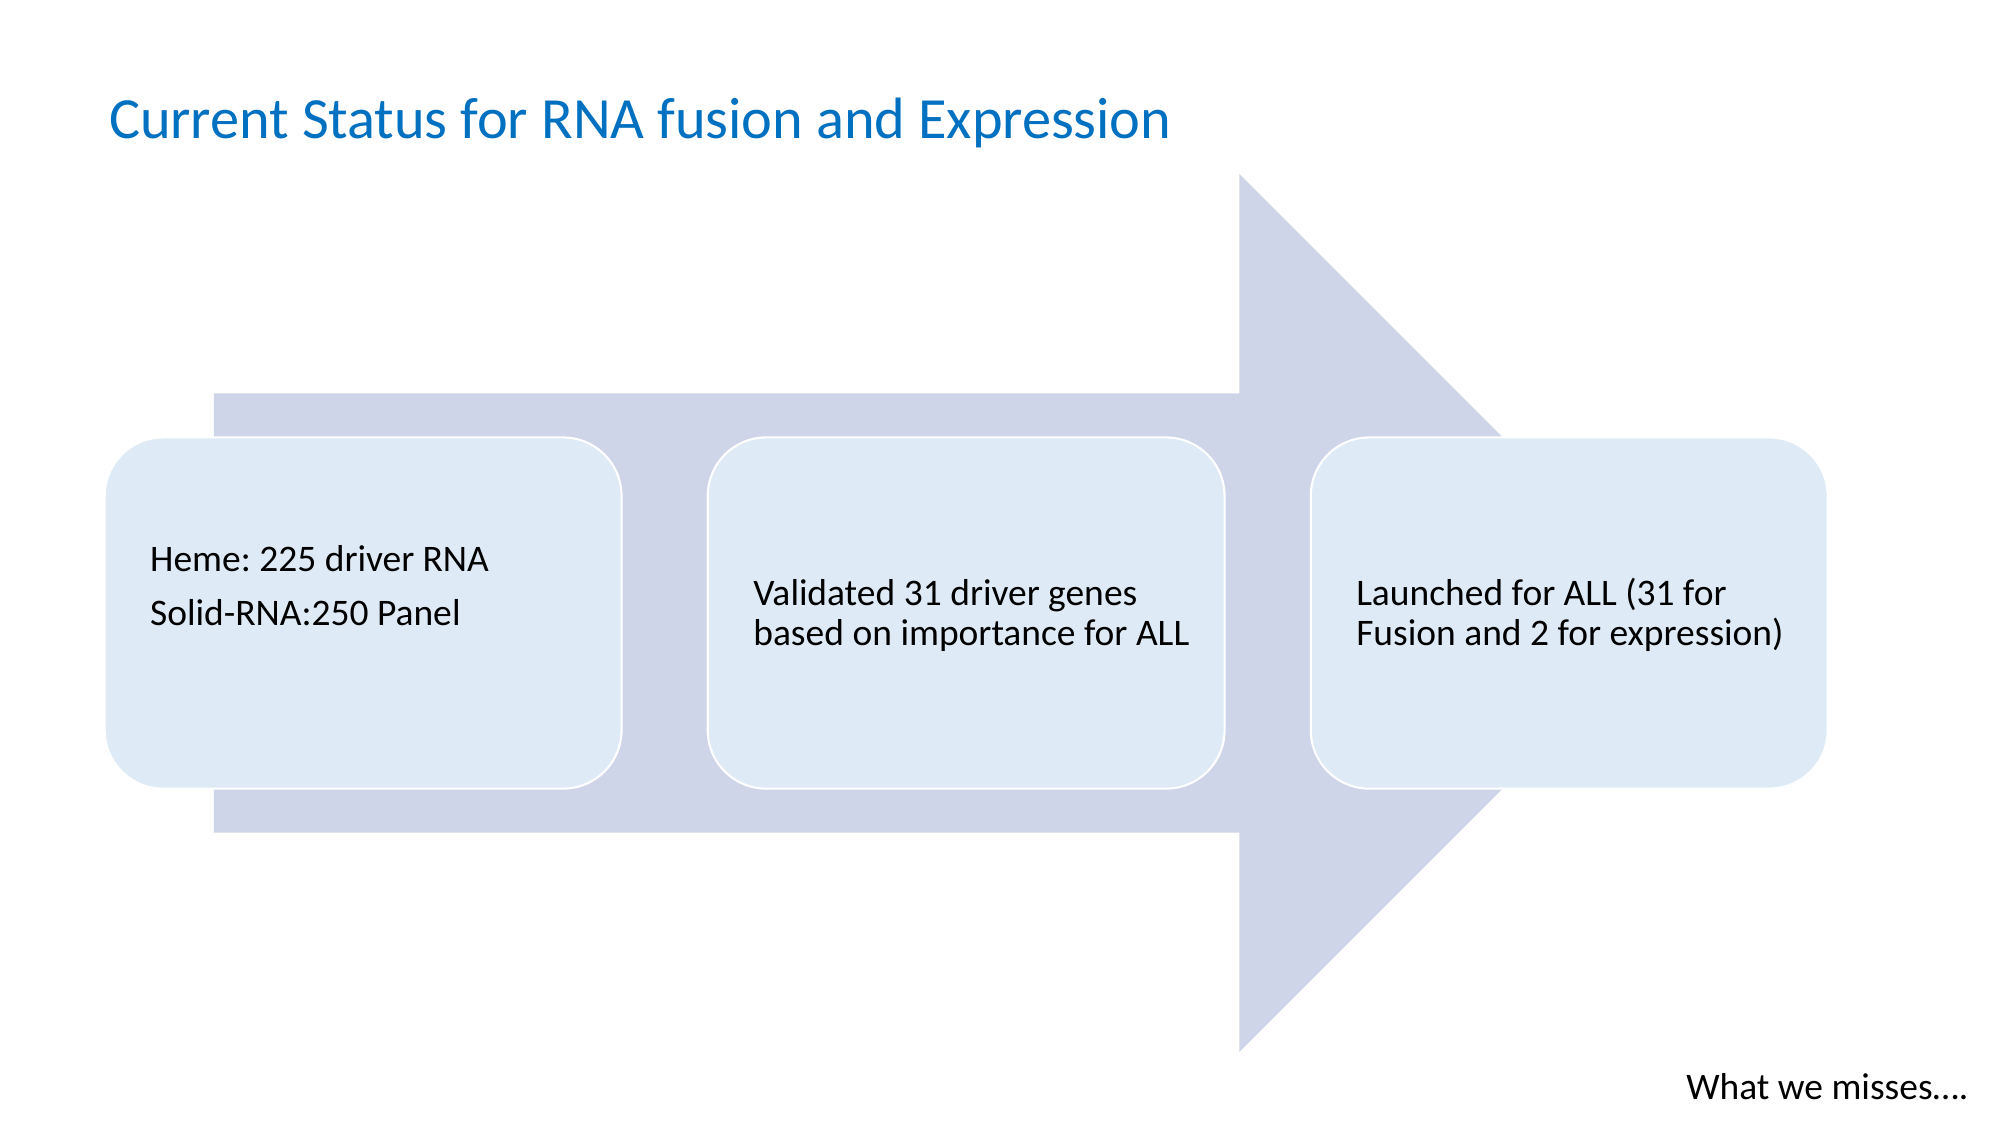

Current Status for RNA fusion and Expression
Heme: 225 driver RNA
Solid-RNA:250 Panel

Validated 31 driver genes based on importance for ALL
Launched for ALL (31 for Fusion and 2 for expression)
What we misses….